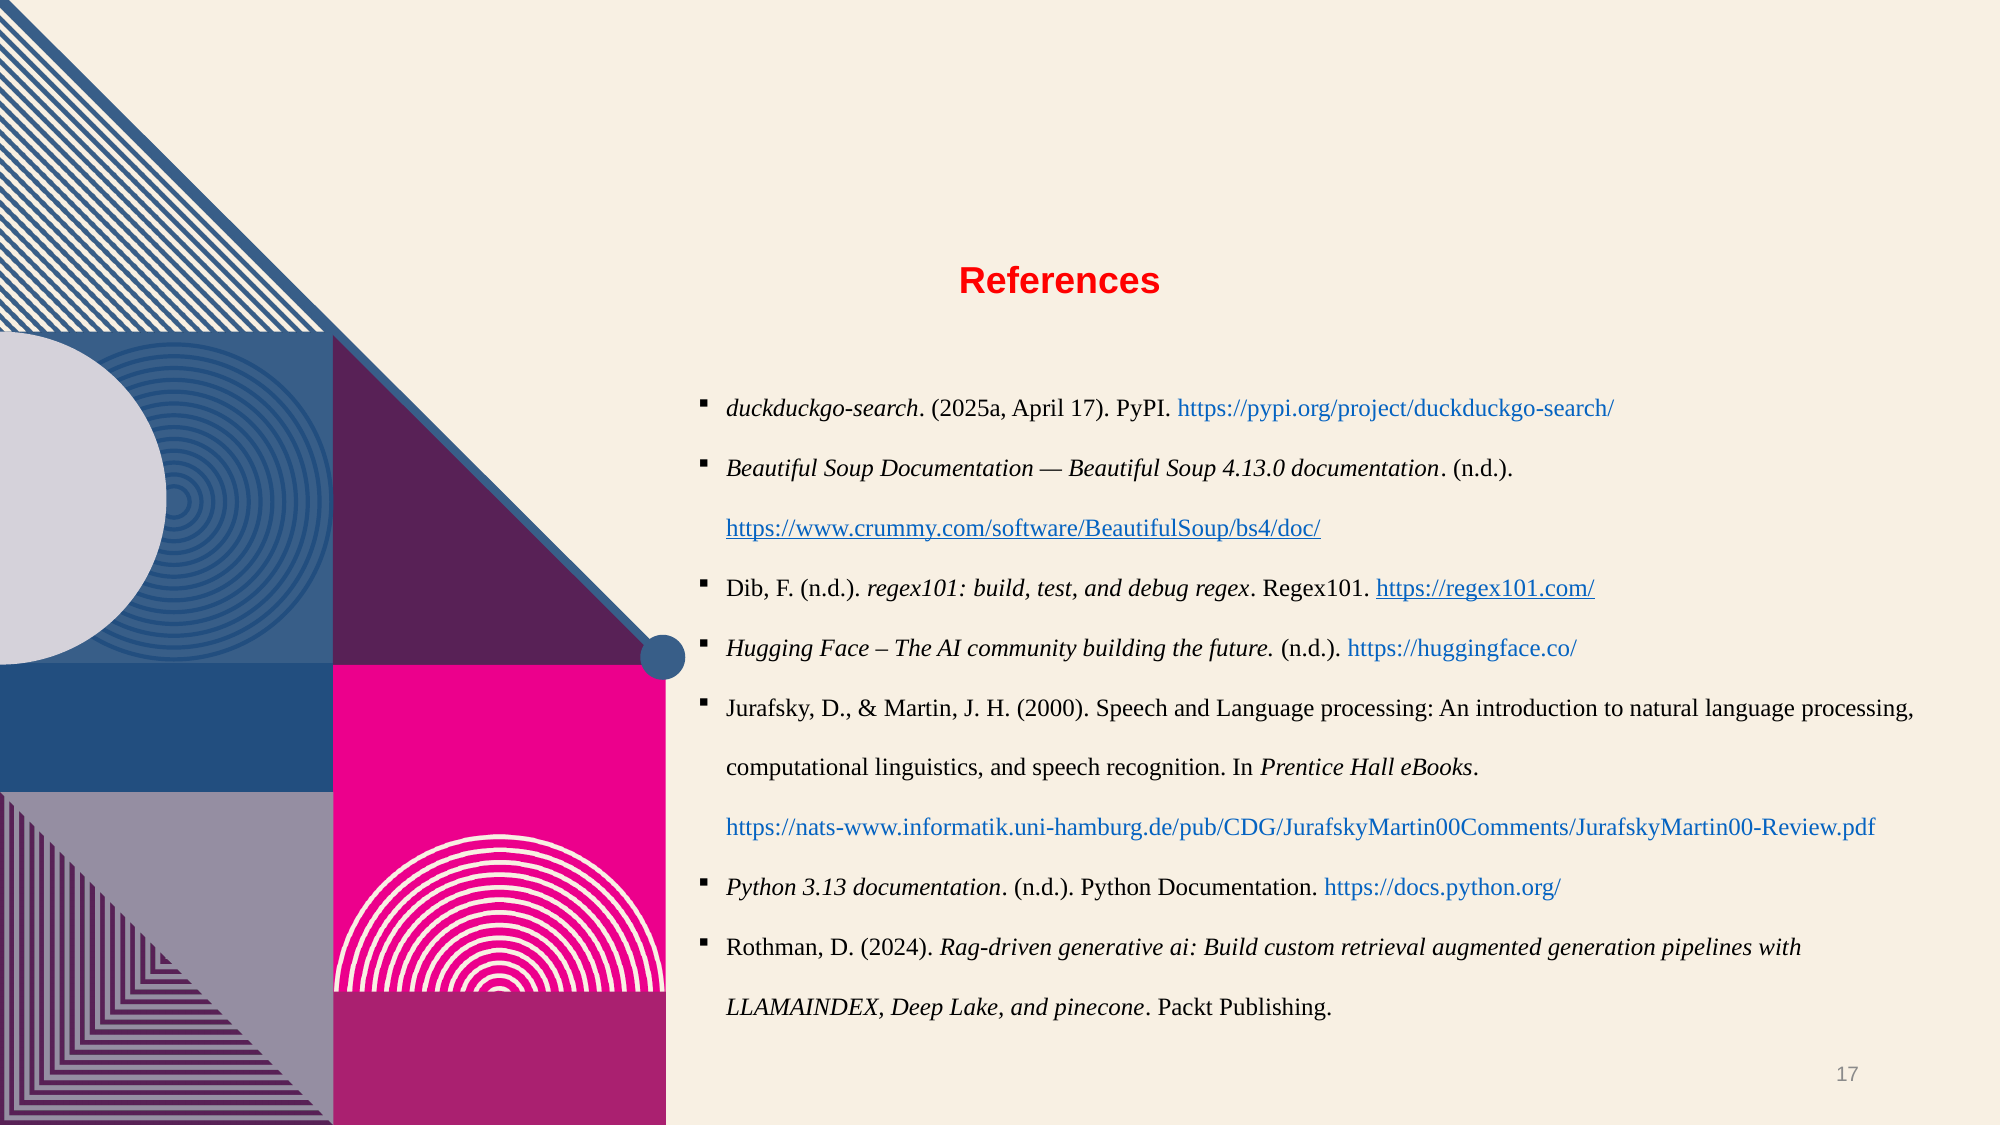

References
duckduckgo-search. (2025a, April 17). PyPI. https://pypi.org/project/duckduckgo-search/
Beautiful Soup Documentation — Beautiful Soup 4.13.0 documentation. (n.d.). https://www.crummy.com/software/BeautifulSoup/bs4/doc/
Dib, F. (n.d.). regex101: build, test, and debug regex. Regex101. https://regex101.com/
Hugging Face – The AI community building the future. (n.d.). https://huggingface.co/
Jurafsky, D., & Martin, J. H. (2000). Speech and Language processing: An introduction to natural language processing, computational linguistics, and speech recognition. In Prentice Hall eBooks. https://nats-www.informatik.uni-hamburg.de/pub/CDG/JurafskyMartin00Comments/JurafskyMartin00-Review.pdf
Python 3.13 documentation. (n.d.). Python Documentation. https://docs.python.org/
Rothman, D. (2024). Rag-driven generative ai: Build custom retrieval augmented generation pipelines with LLAMAINDEX, Deep Lake, and pinecone. Packt Publishing.

17